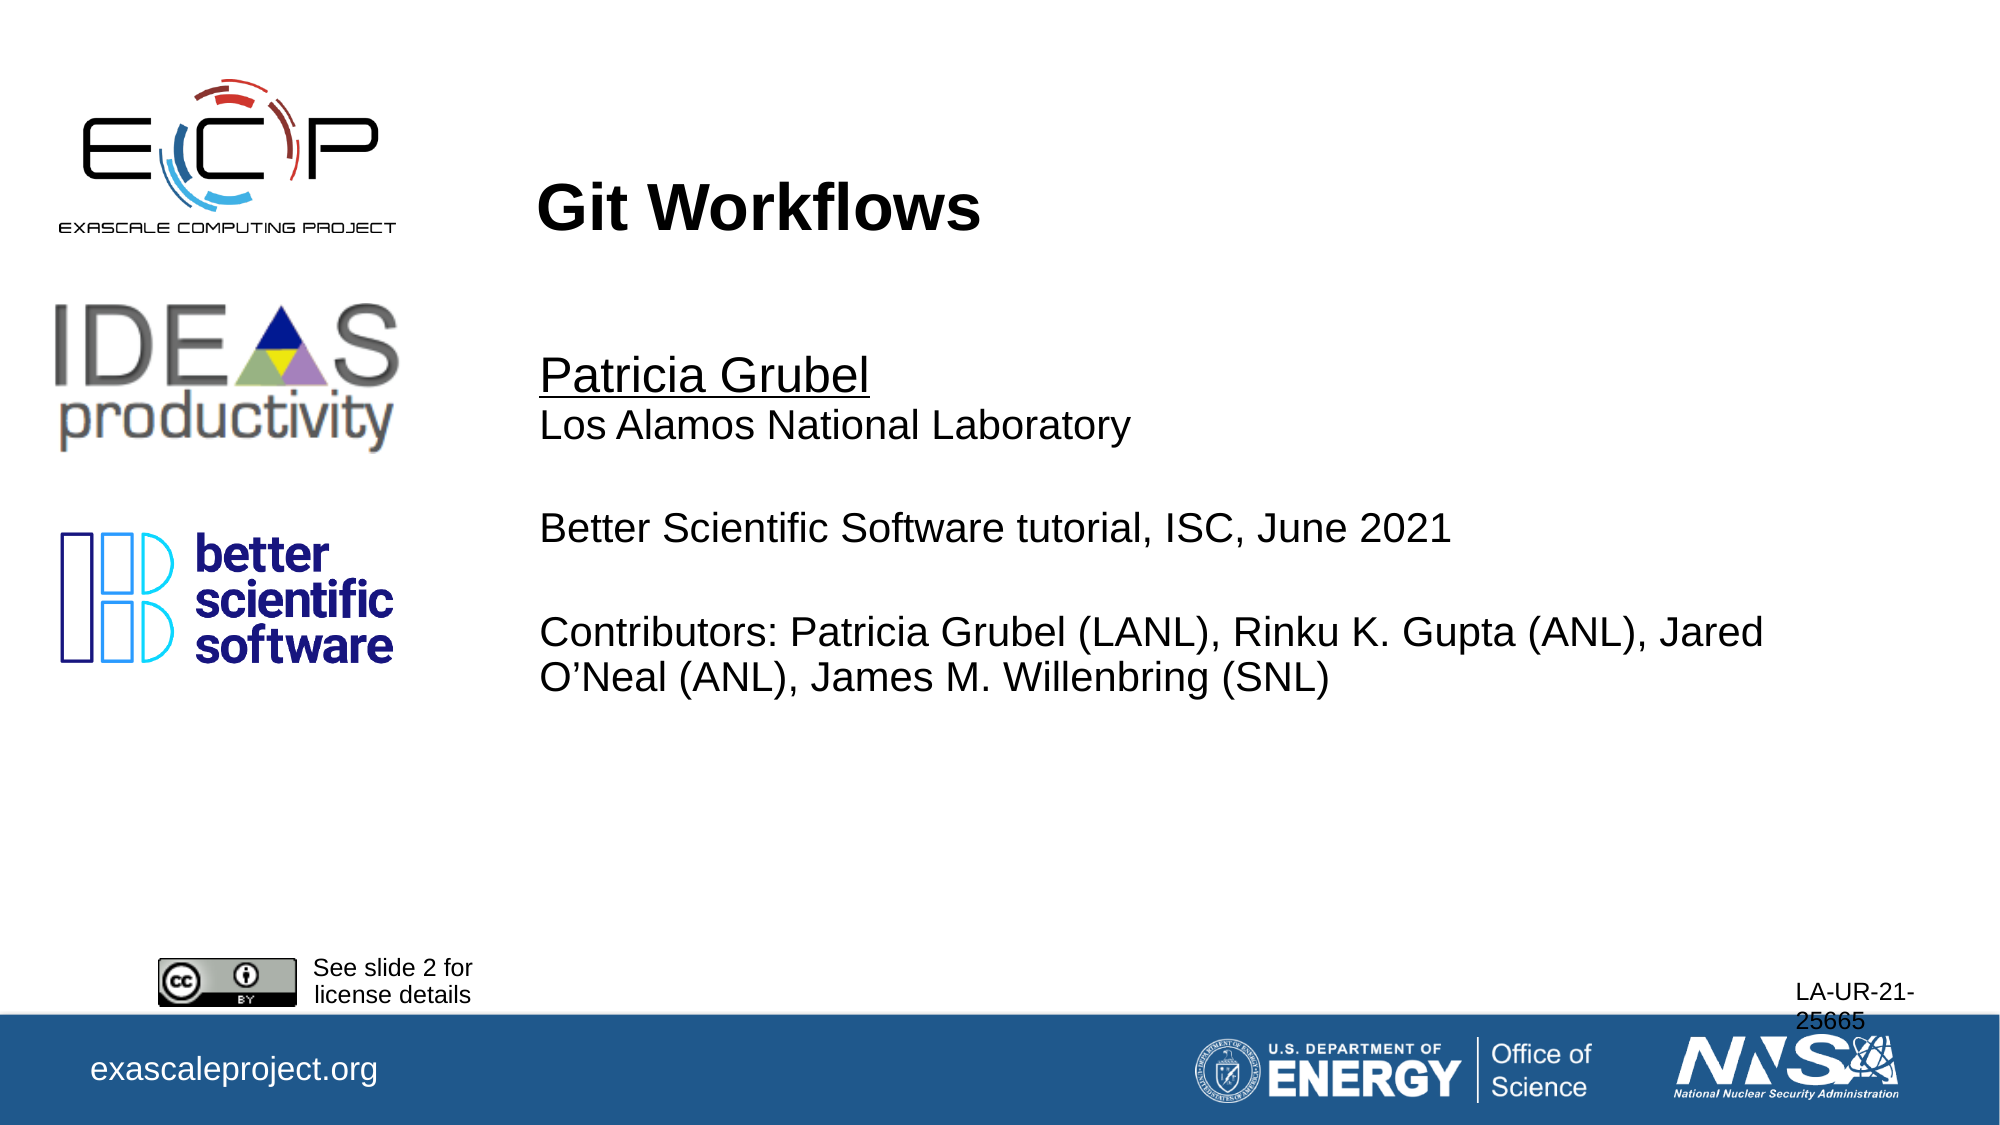

# Git Workflows
Patricia Grubel
Los Alamos National Laboratory
Better Scientific Software tutorial, ISC, June 2021
Contributors: Patricia Grubel (LANL), Rinku K. Gupta (ANL), Jared O’Neal (ANL), James M. Willenbring (SNL)

LA-UR-21-25665